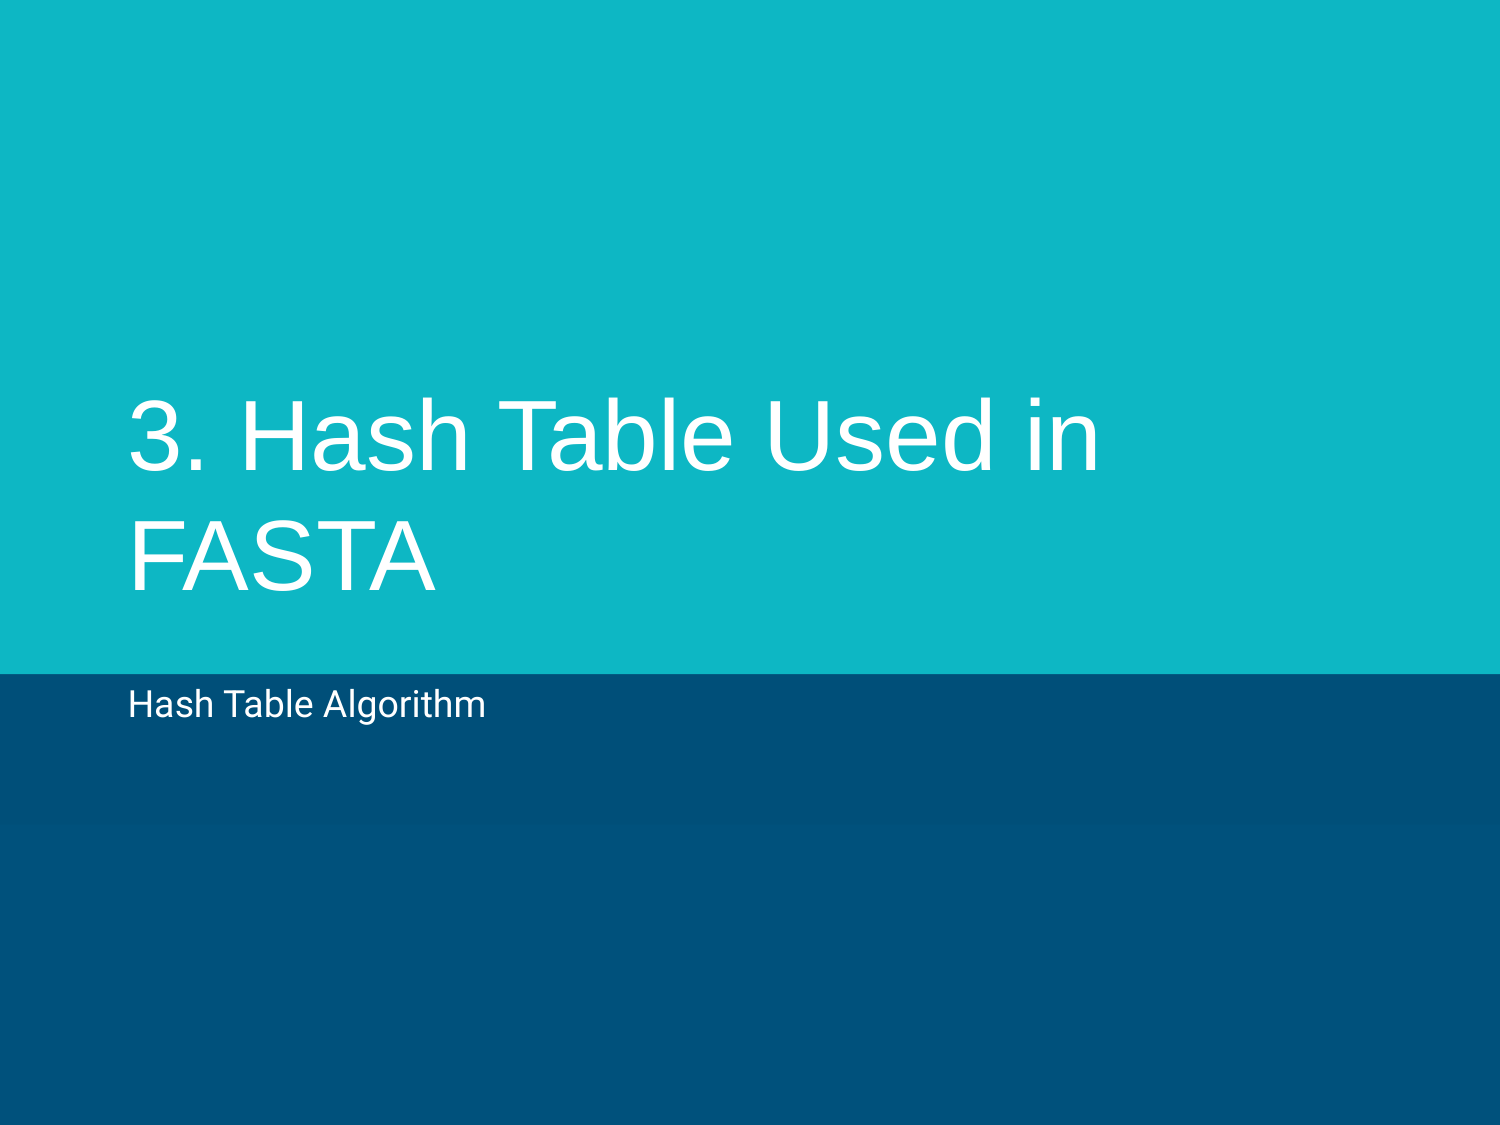

# 3. Hash Table Used in FASTA
Hash Table Algorithm